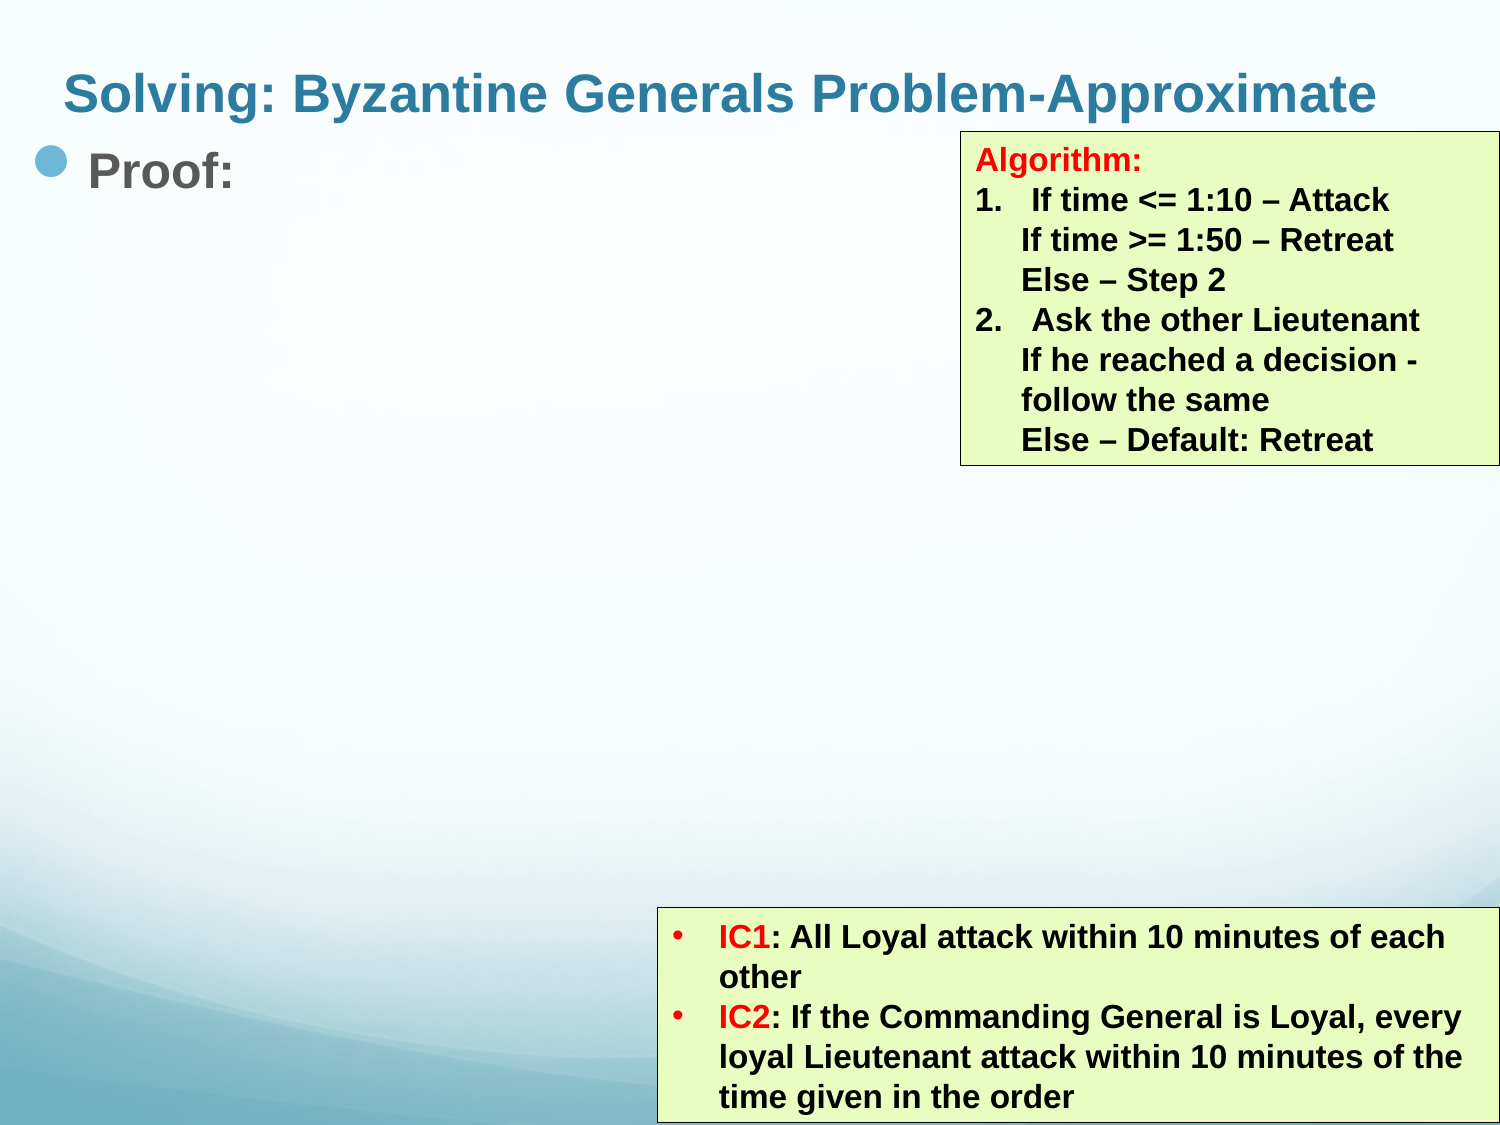

# Solving: Byzantine Generals Problem-Approximate
Proof:
Algorithm:
If time <= 1:10 – Attack
     If time >= 1:50 – Retreat
     Else – Step 2
Ask the other Lieutenant
     If he reached a decision -
     follow the same
     Else – Default: Retreat
IC1: All Loyal attack within 10 minutes of each other
IC2: If the Commanding General is Loyal, every loyal Lieutenant attack within 10 minutes of the time given in the order